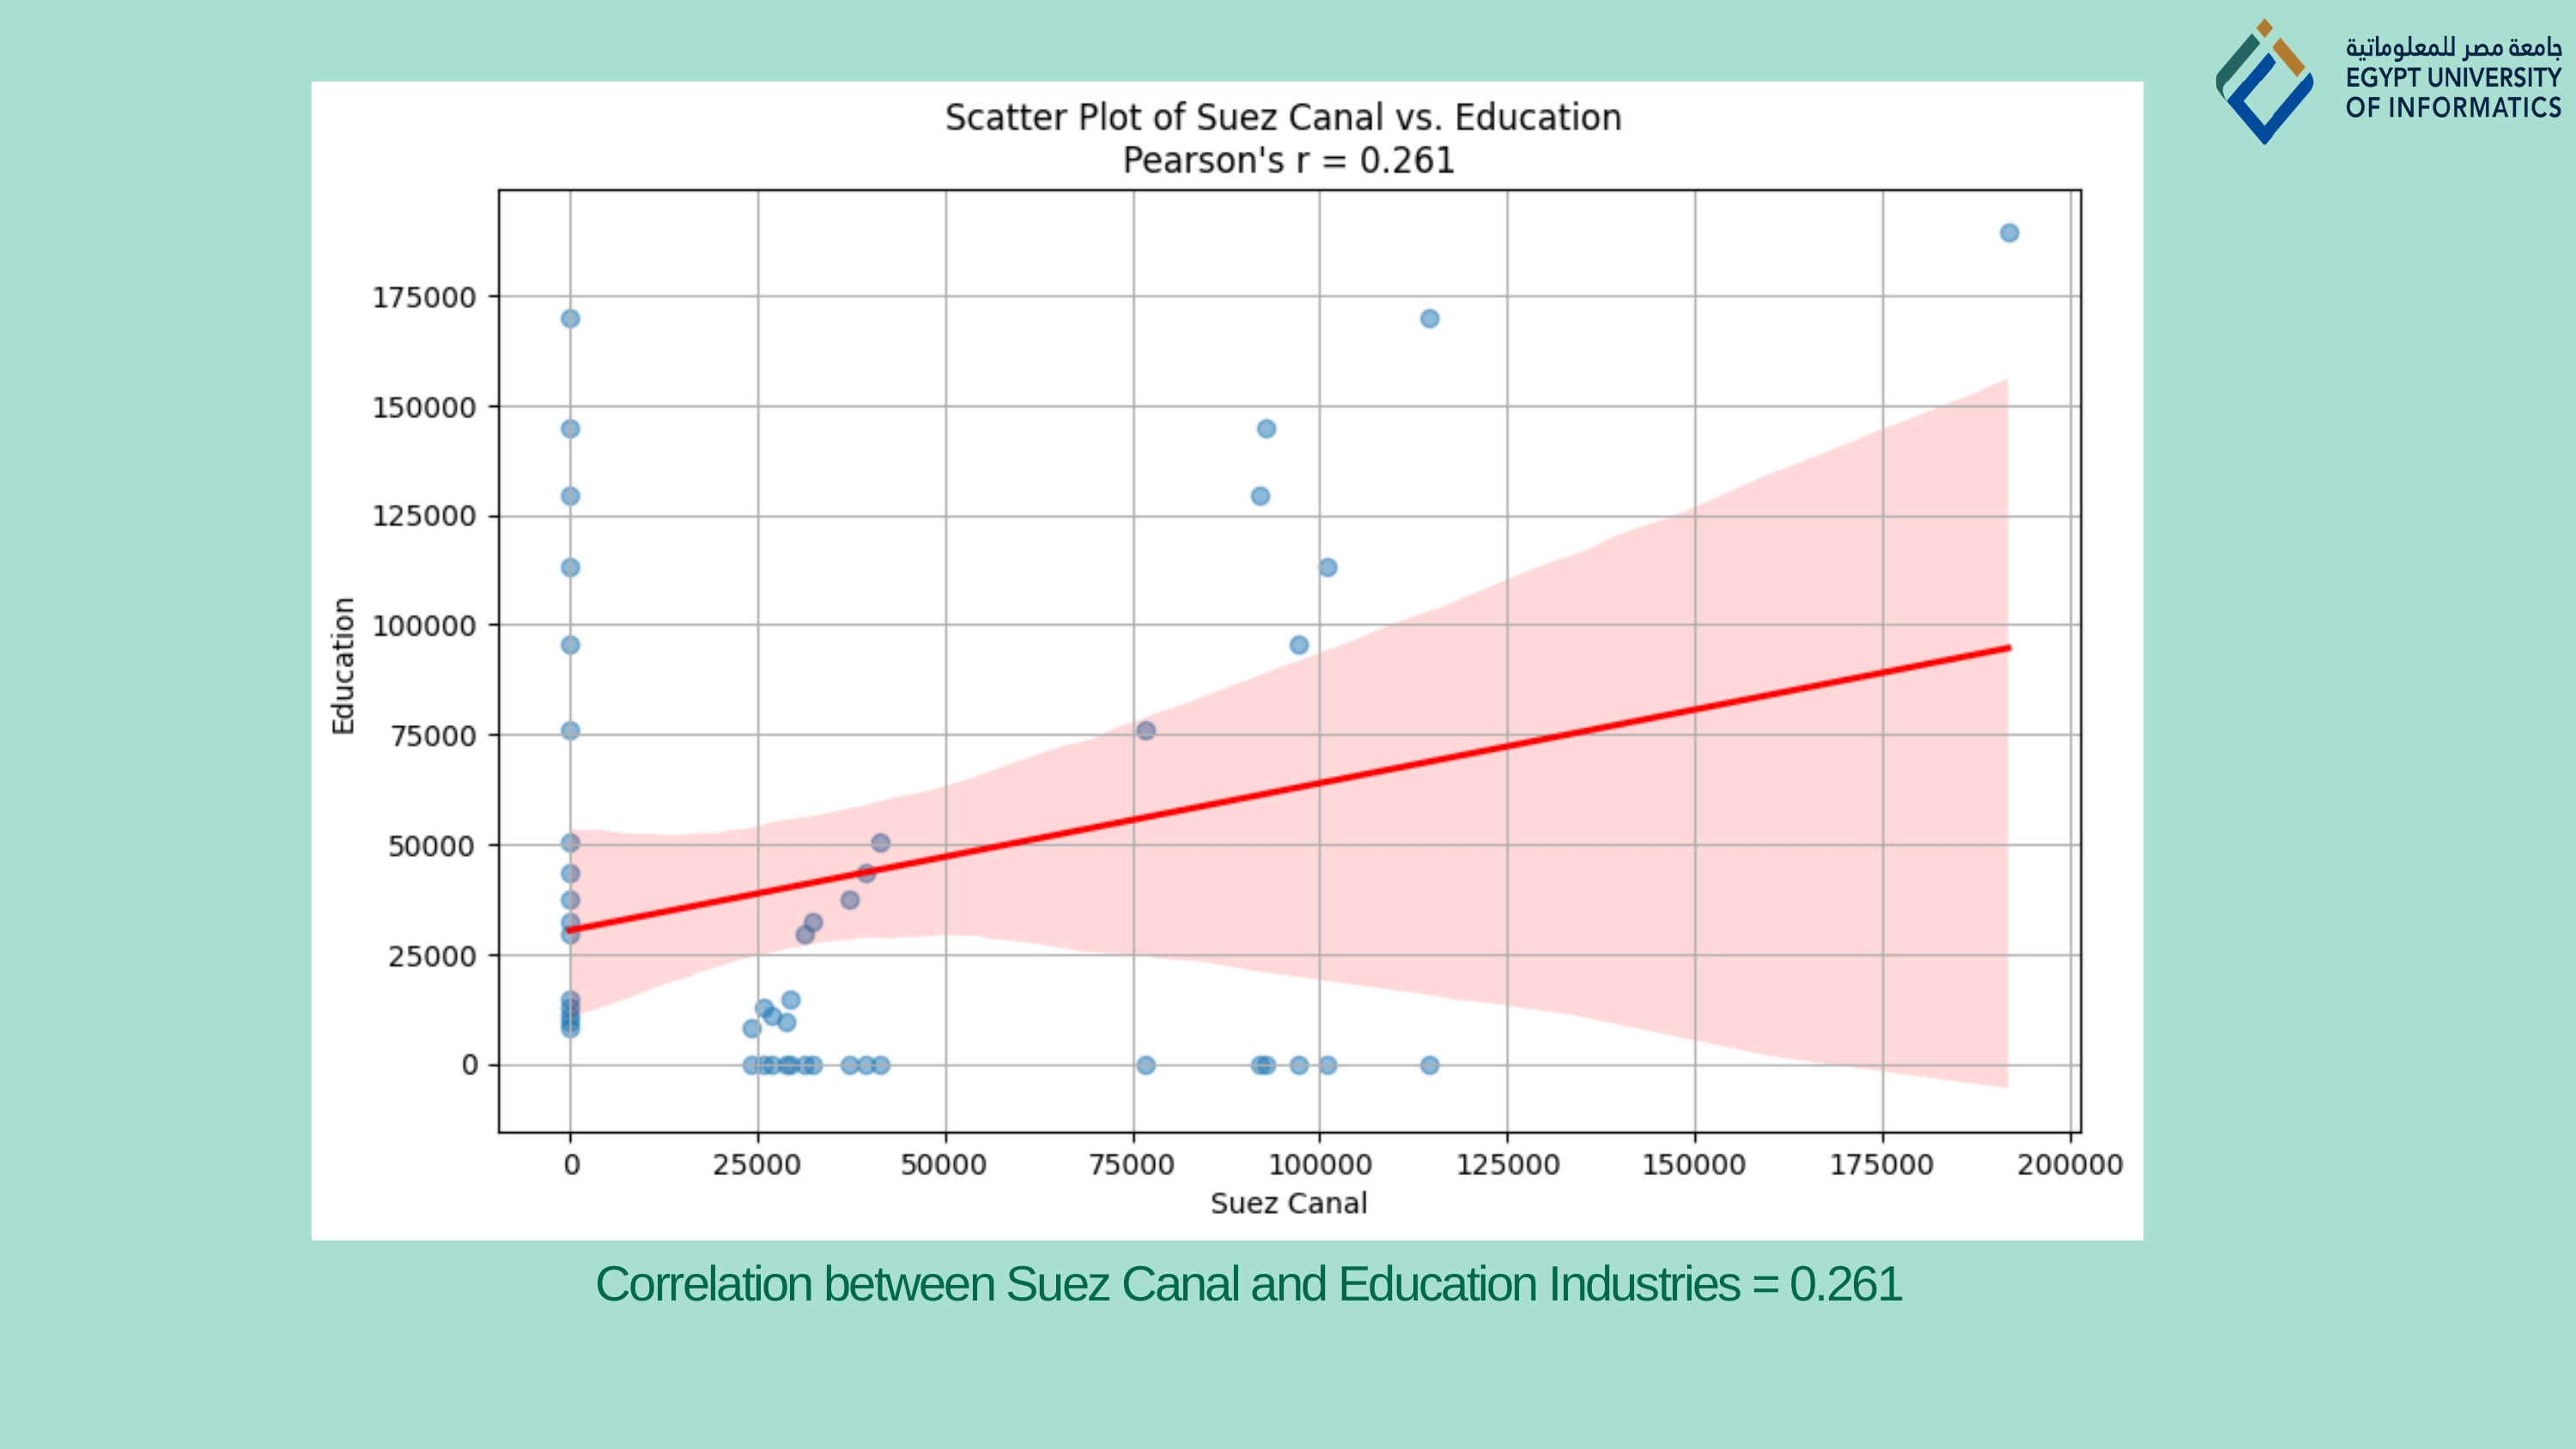

Correlation between Suez Canal and Education Industries = 0.261